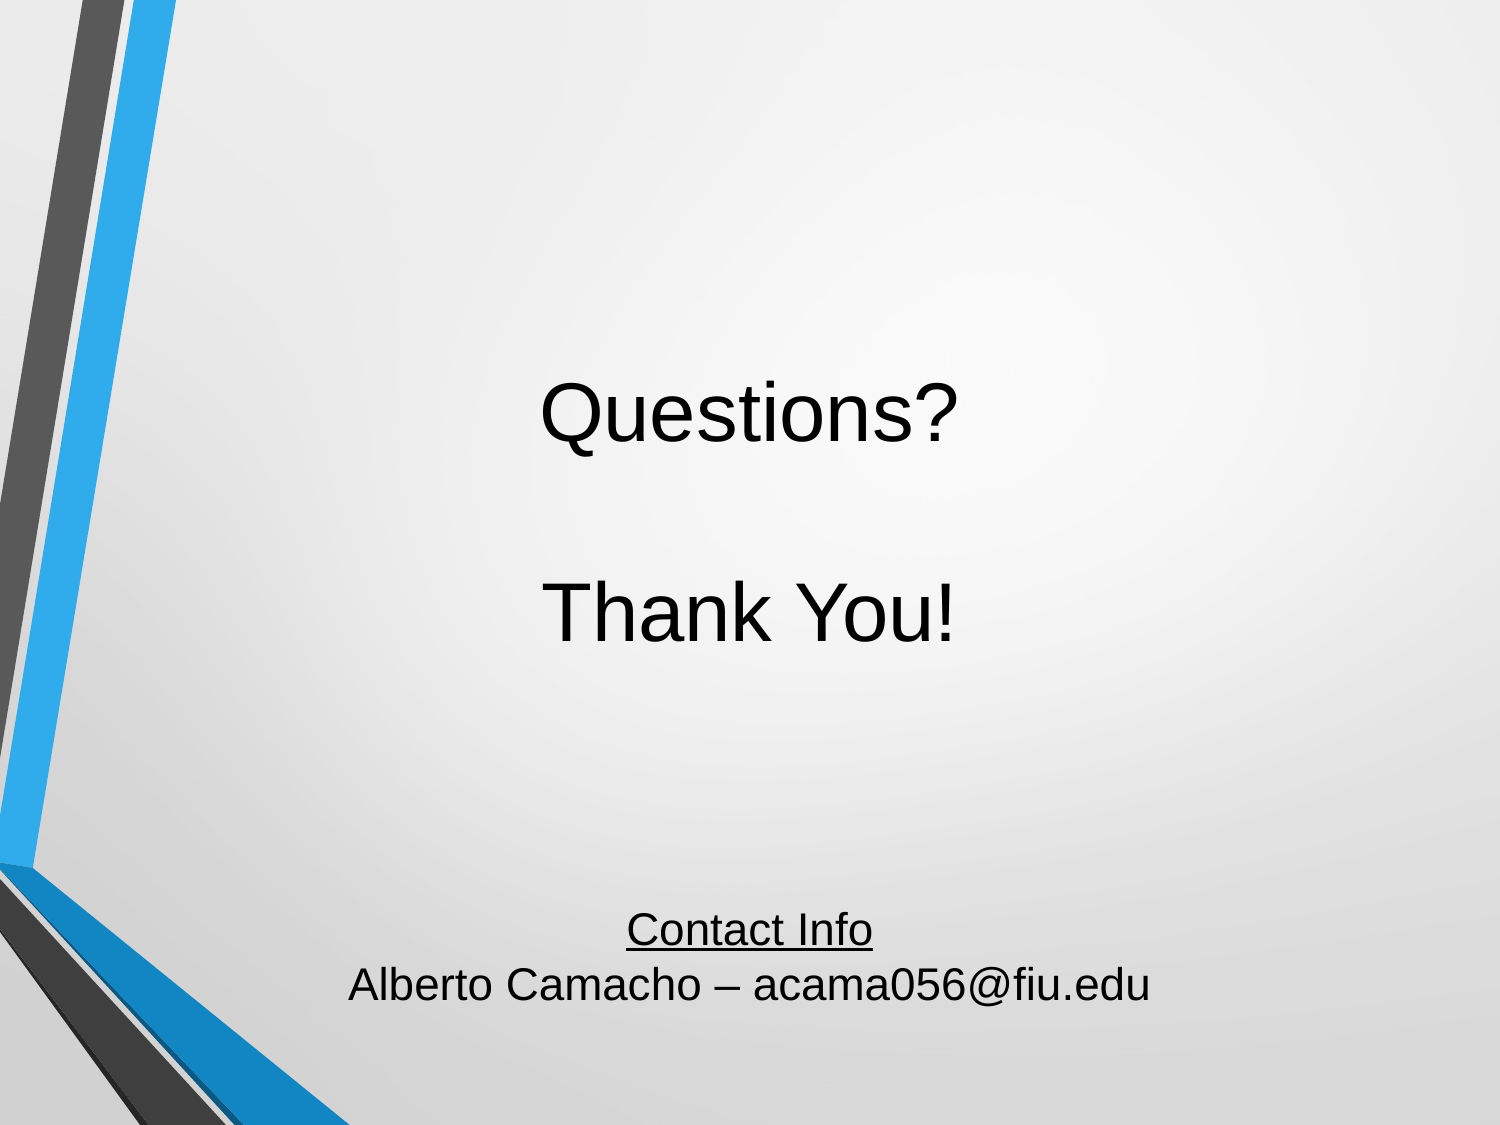

# Questions?

Thank You!

Contact Info
Alberto Camacho – acama056@fiu.edu